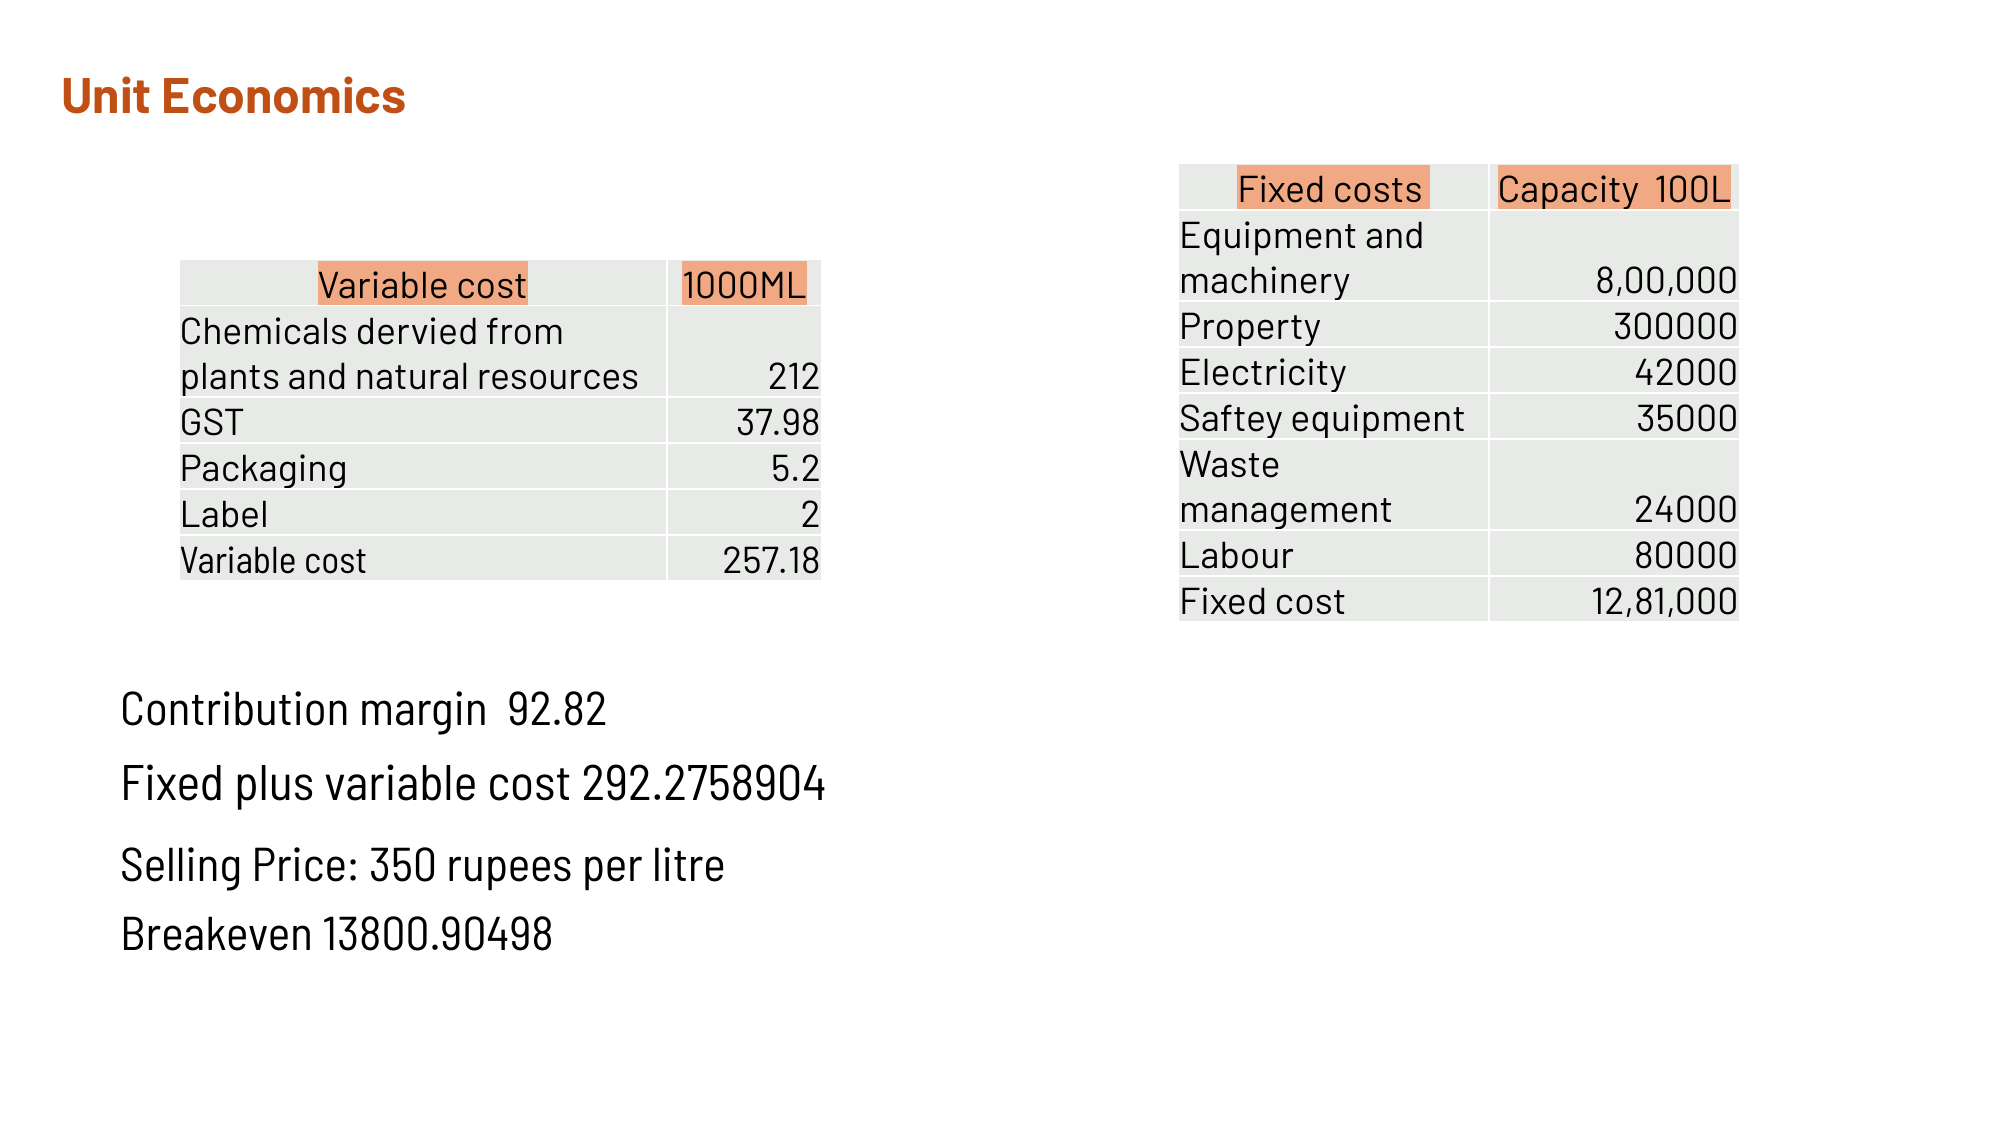

Unit Economics
| Fixed costs | Capacity 100L |
| --- | --- |
| Equipment and machinery | 8,00,000 |
| Property | 300000 |
| Electricity | 42000 |
| Saftey equipment | 35000 |
| Waste management | 24000 |
| Labour | 80000 |
| Fixed cost | 12,81,000 |
| Variable cost | 1000ML |
| --- | --- |
| Chemicals dervied from plants and natural resources | 212 |
| GST | 37.98 |
| Packaging | 5.2 |
| Label | 2 |
| Variable cost | 257.18 |
Contribution margin  92.82
Fixed plus variable cost 292.2758904
Selling Price: 350 rupees per litre
Breakeven 13800.90498